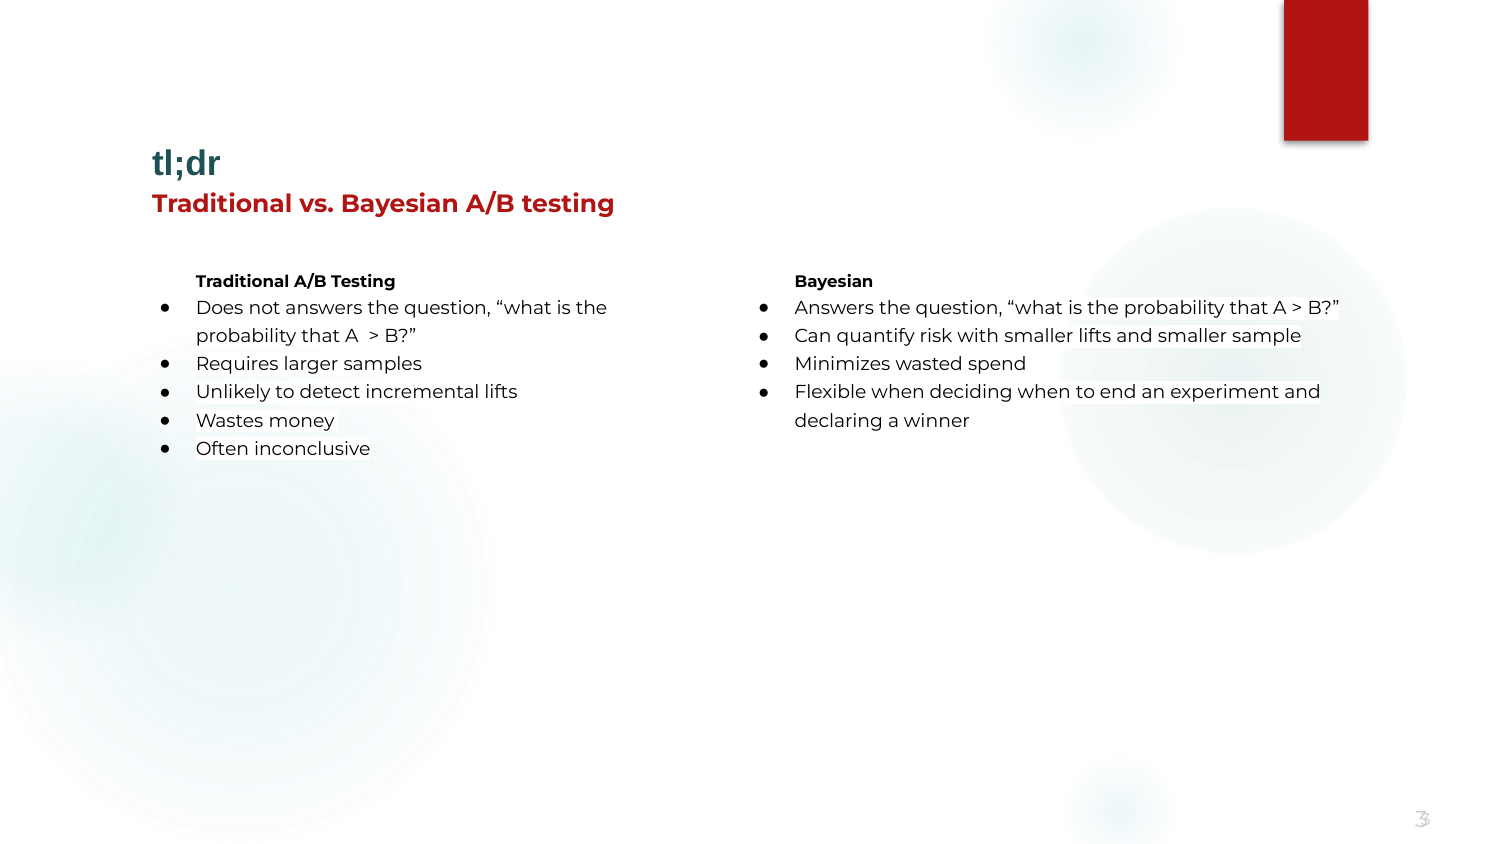

tl;dr
Traditional vs. Bayesian A/B testing
Traditional A/B Testing
Does not answers the question, “what is the probability that A  > B?”
Requires larger samples
Unlikely to detect incremental lifts
Wastes money
Often inconclusive

Bayesian
Answers the question, “what is the probability that A > B?”
Can quantify risk with smaller lifts and smaller sample
Minimizes wasted spend
Flexible when deciding when to end an experiment and declaring a winner
3
3